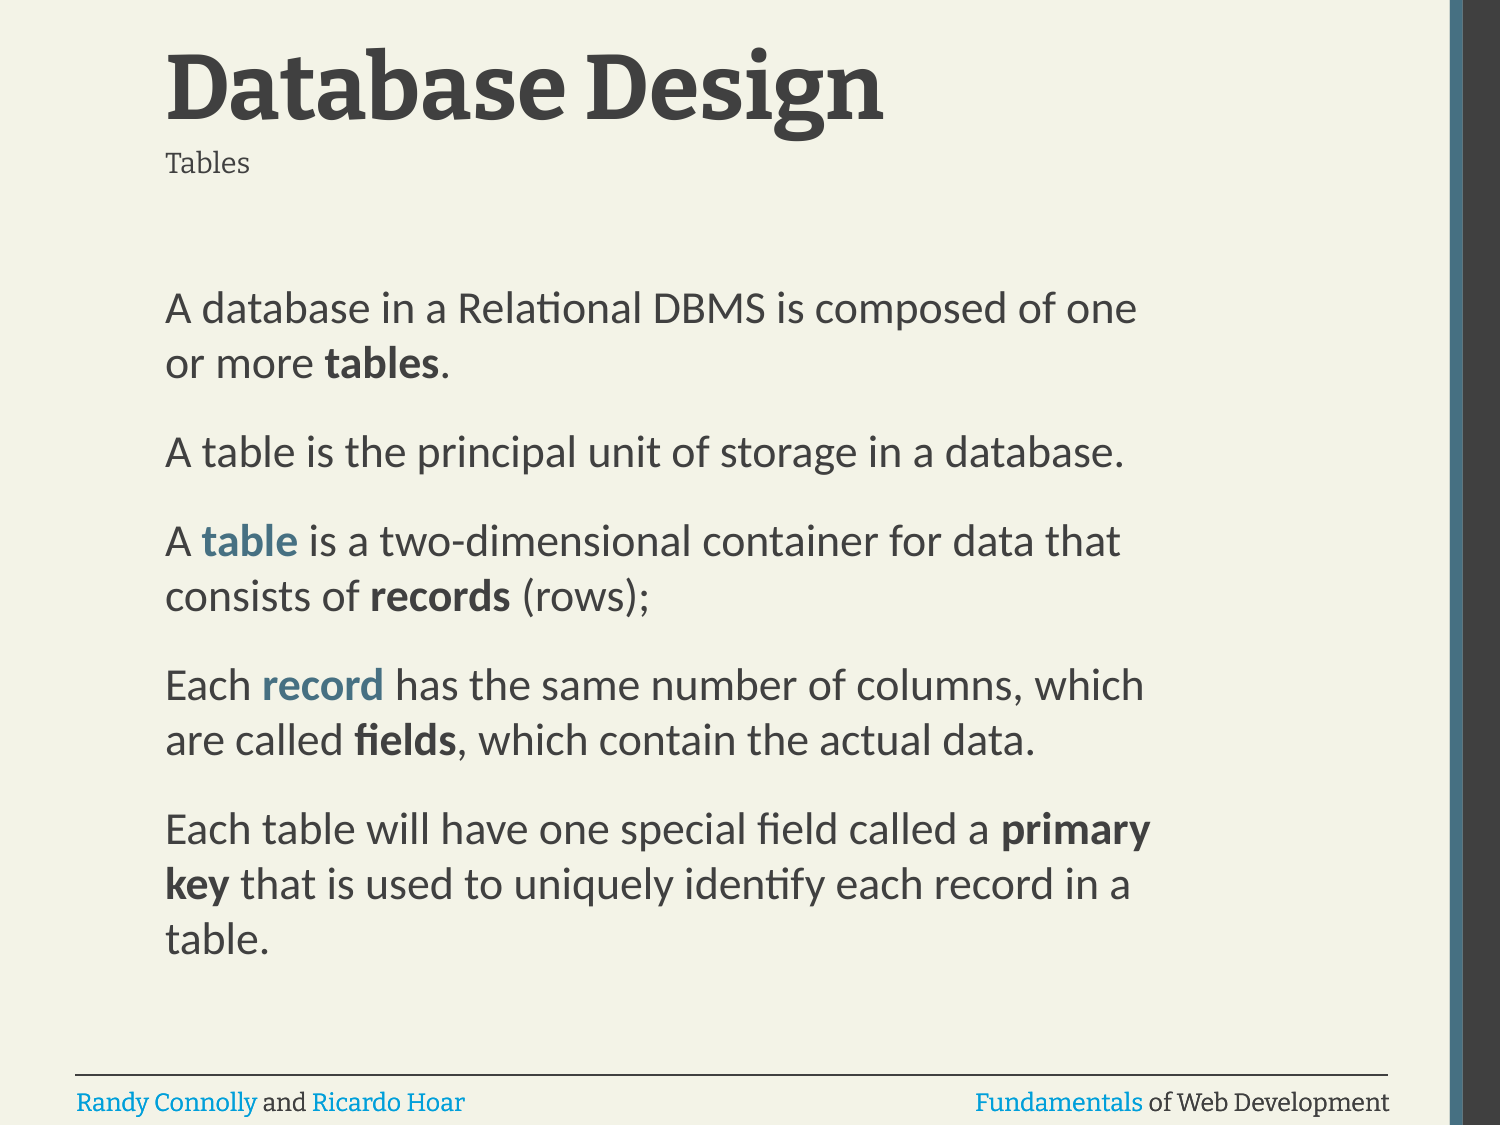

# Database Design
Tables
A database in a Relational DBMS is composed of one or more tables.
A table is the principal unit of storage in a database.
A table is a two-dimensional container for data that consists of records (rows);
Each record has the same number of columns, which are called fields, which contain the actual data.
Each table will have one special field called a primary key that is used to uniquely identify each record in a table.